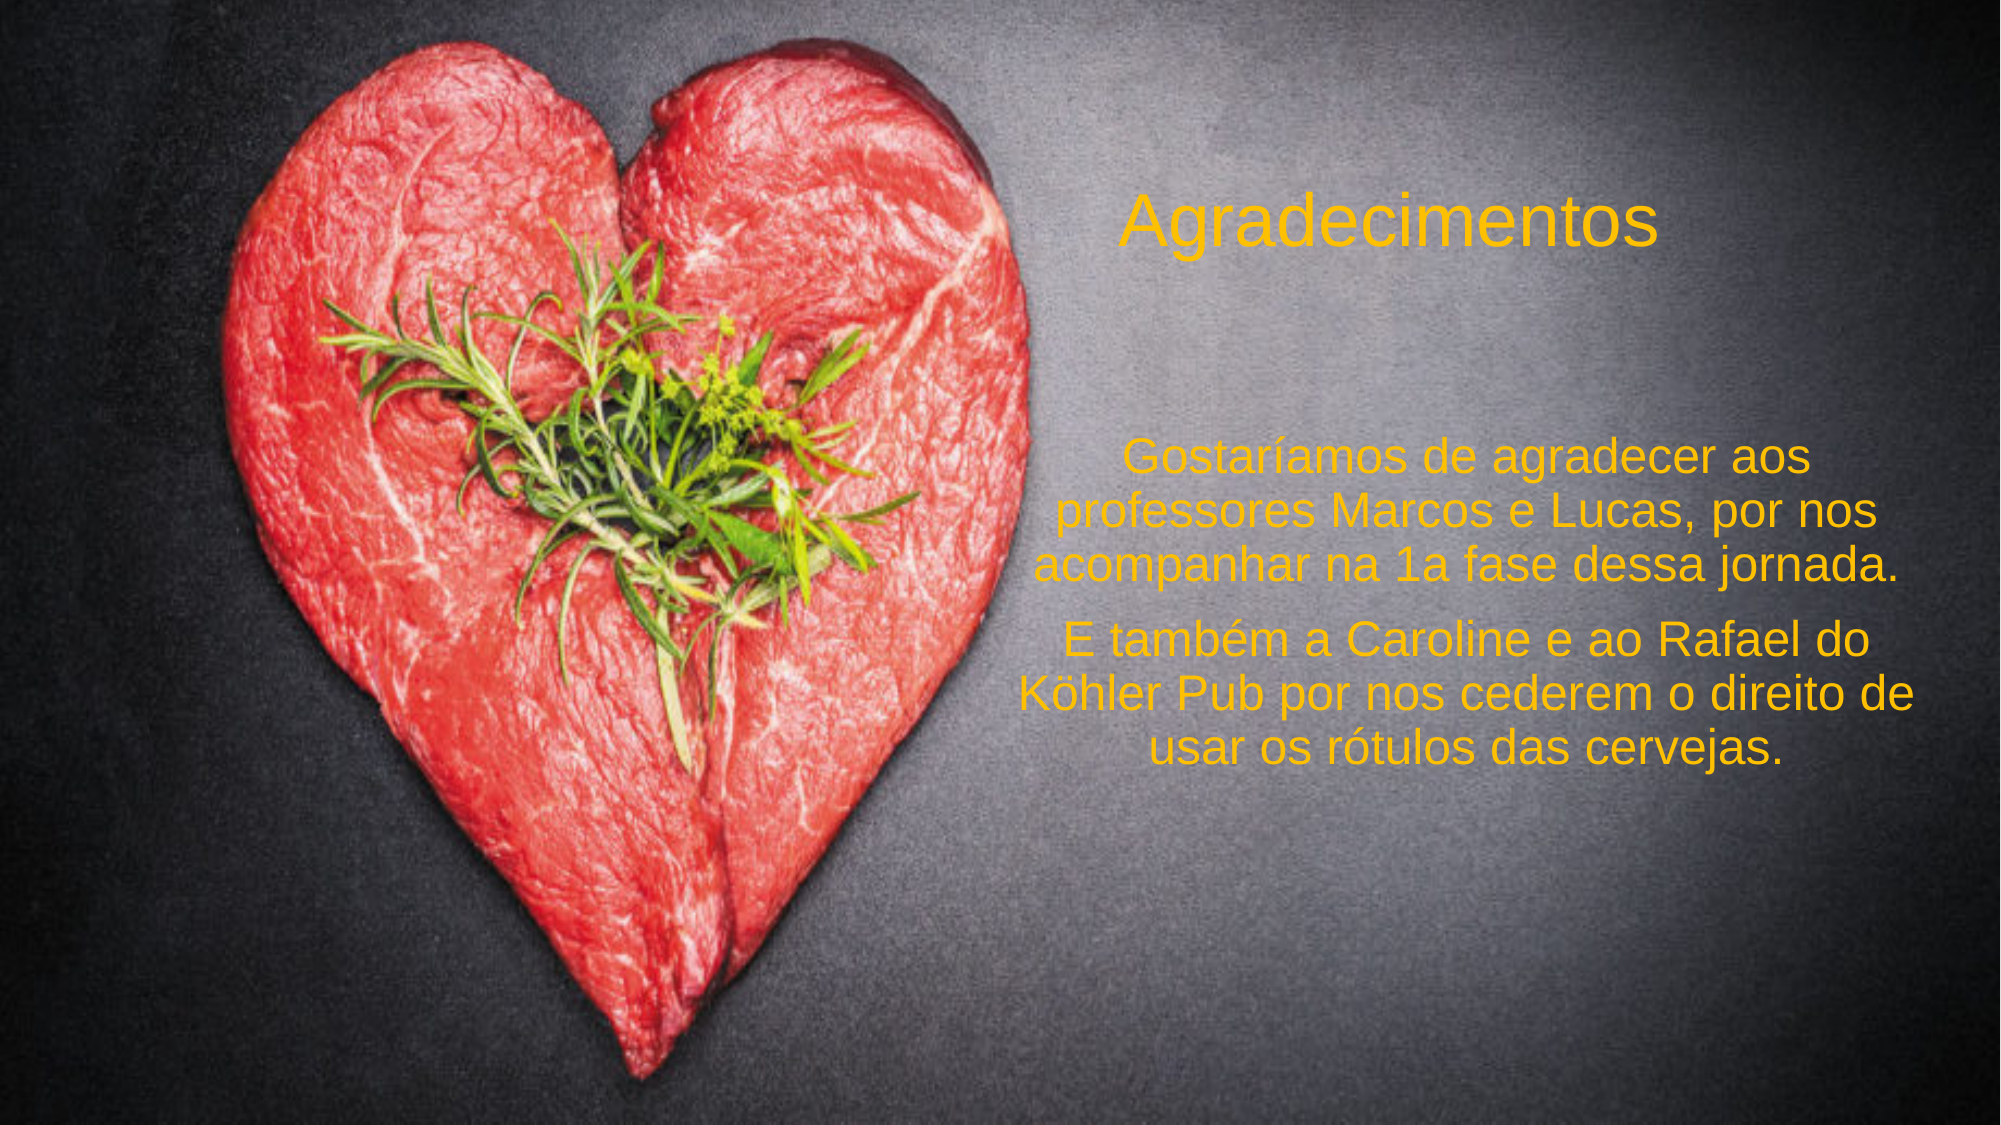

# Agradecimentos
Gostaríamos de agradecer aos professores Marcos e Lucas, por nos acompanhar na 1a fase dessa jornada.
E também a Caroline e ao Rafael do Köhler Pub por nos cederem o direito de usar os rótulos das cervejas.